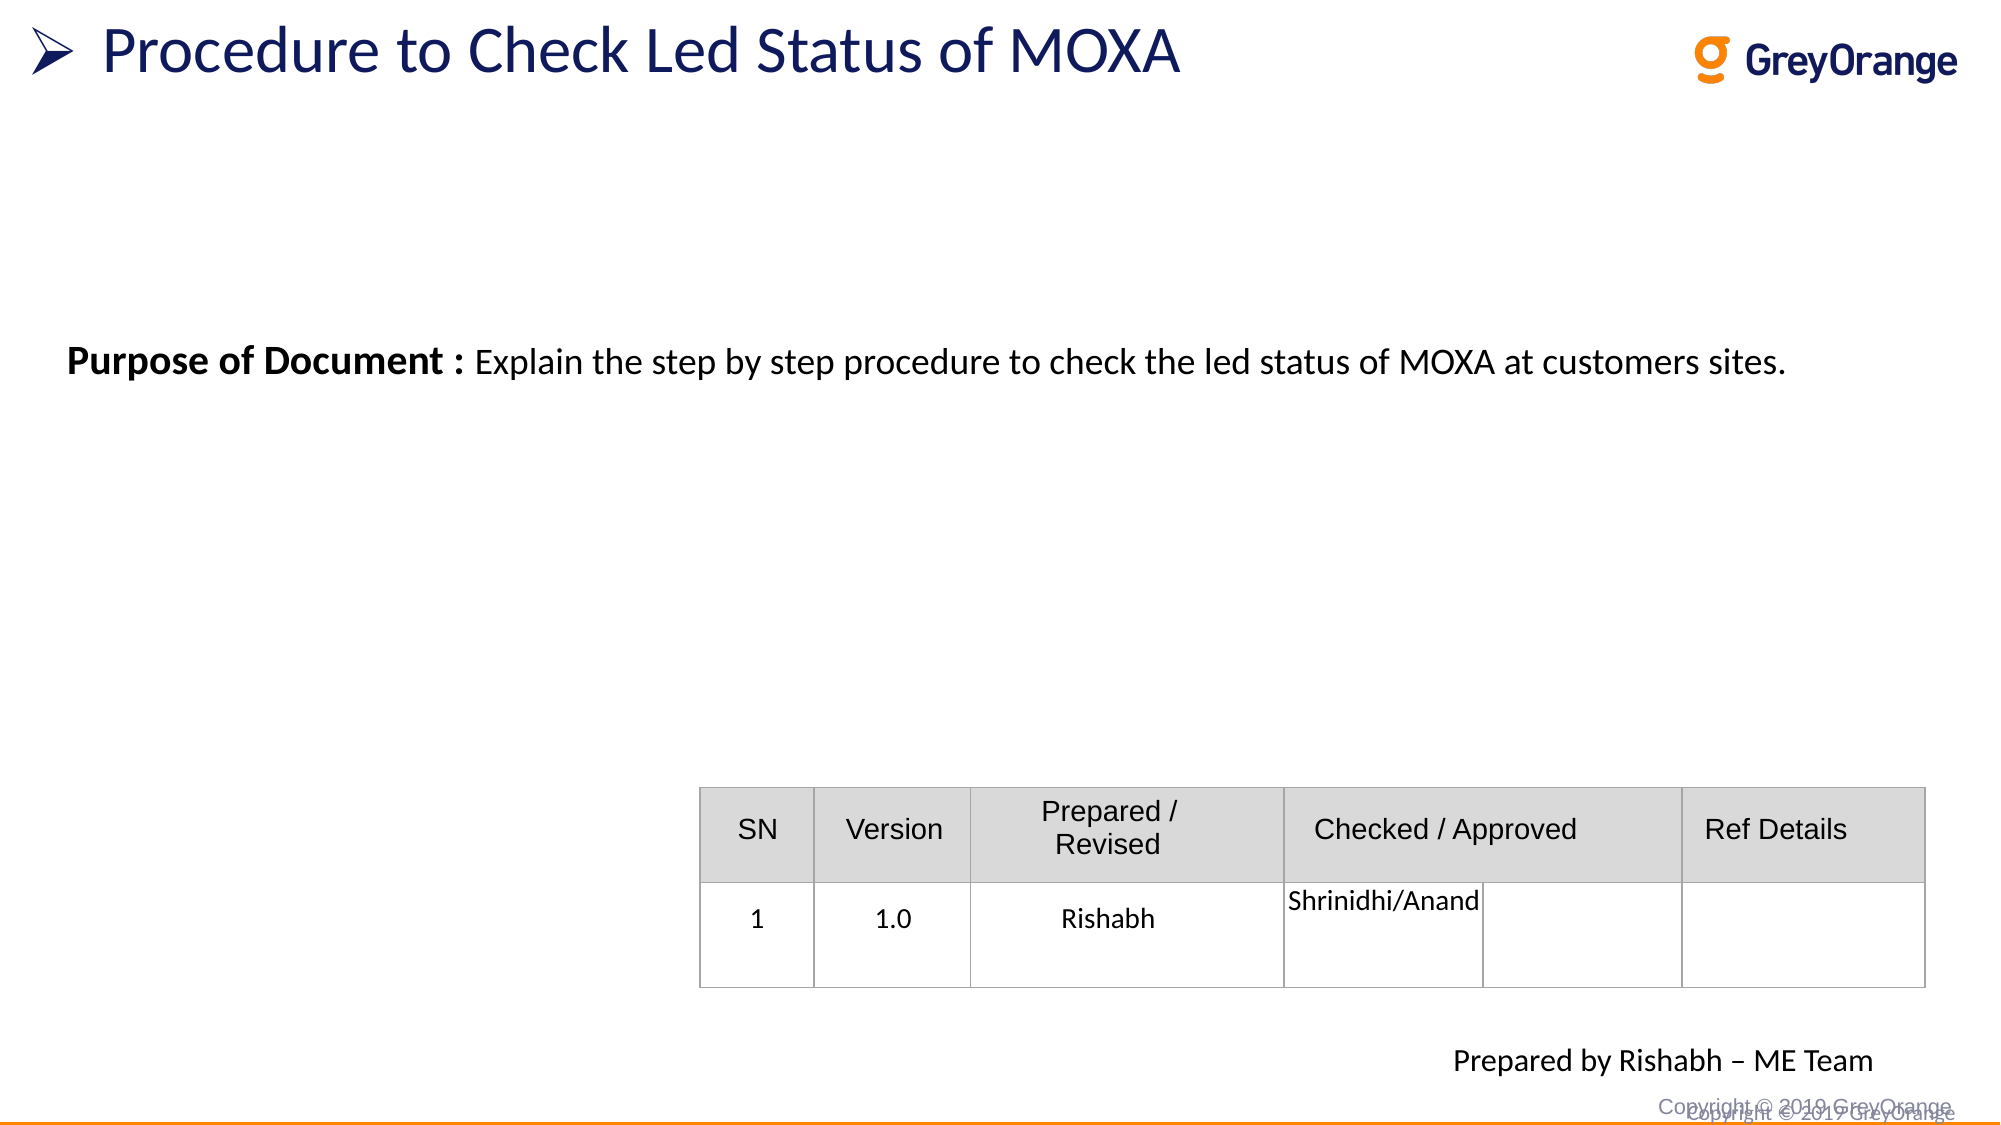

# Procedure to Check Led Status of MOXA
Purpose of Document : Explain the step by step procedure to check the led status of MOXA at customers sites.
| SN | Version | Prepared / Revised | Checked / Approved |  | Ref Details |
| --- | --- | --- | --- | --- | --- |
| 1 | 1.0 | Rishabh | Shrinidhi/Anand |  |  |
Prepared by Rishabh – ME Team
Copyright © 2019 GreyOrange